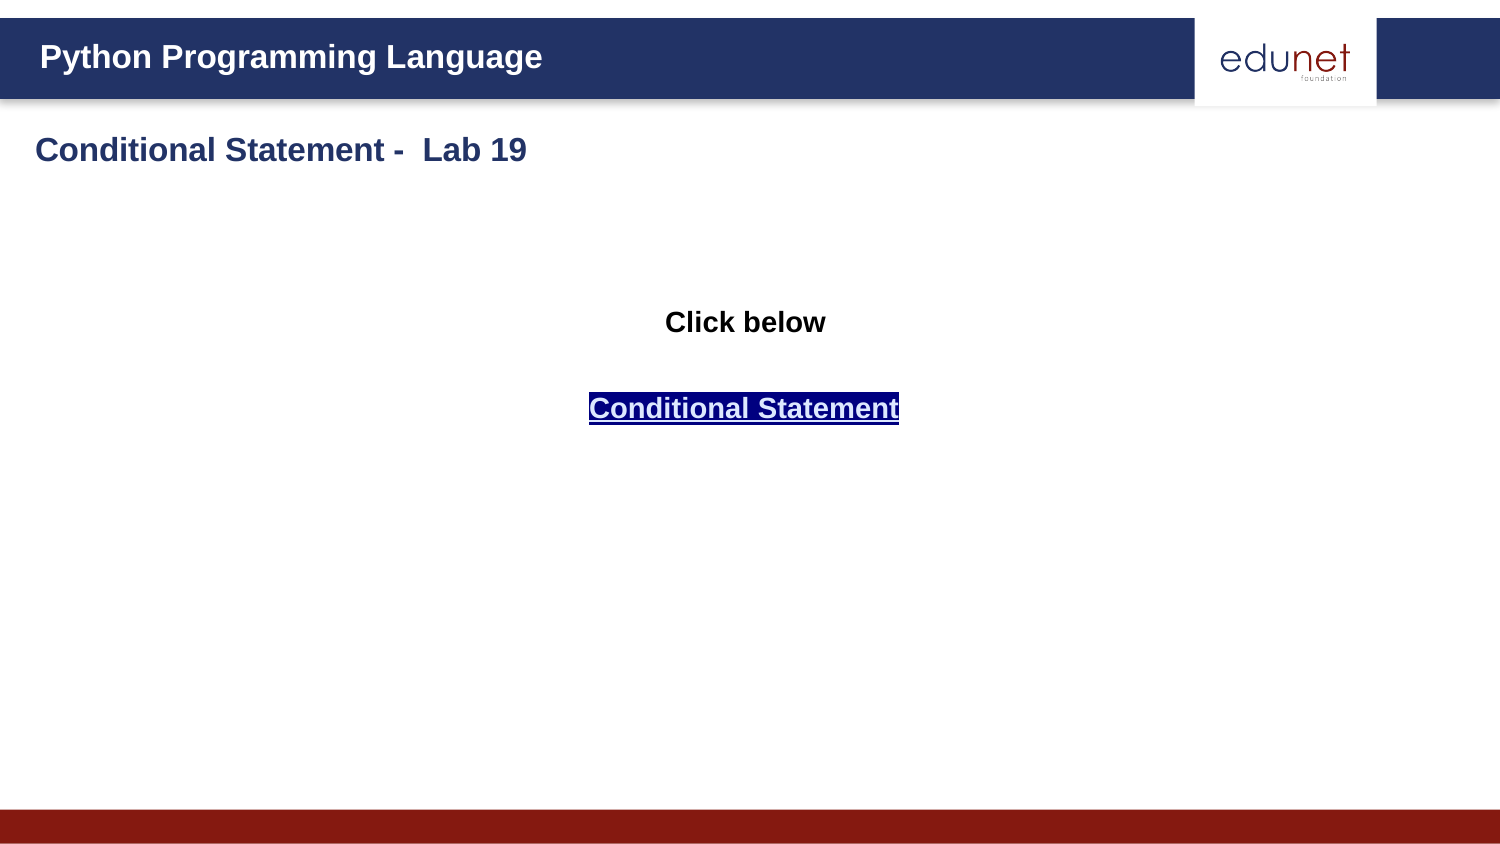

# Conditional Statement -  Lab 19
Click below
Conditional Statement